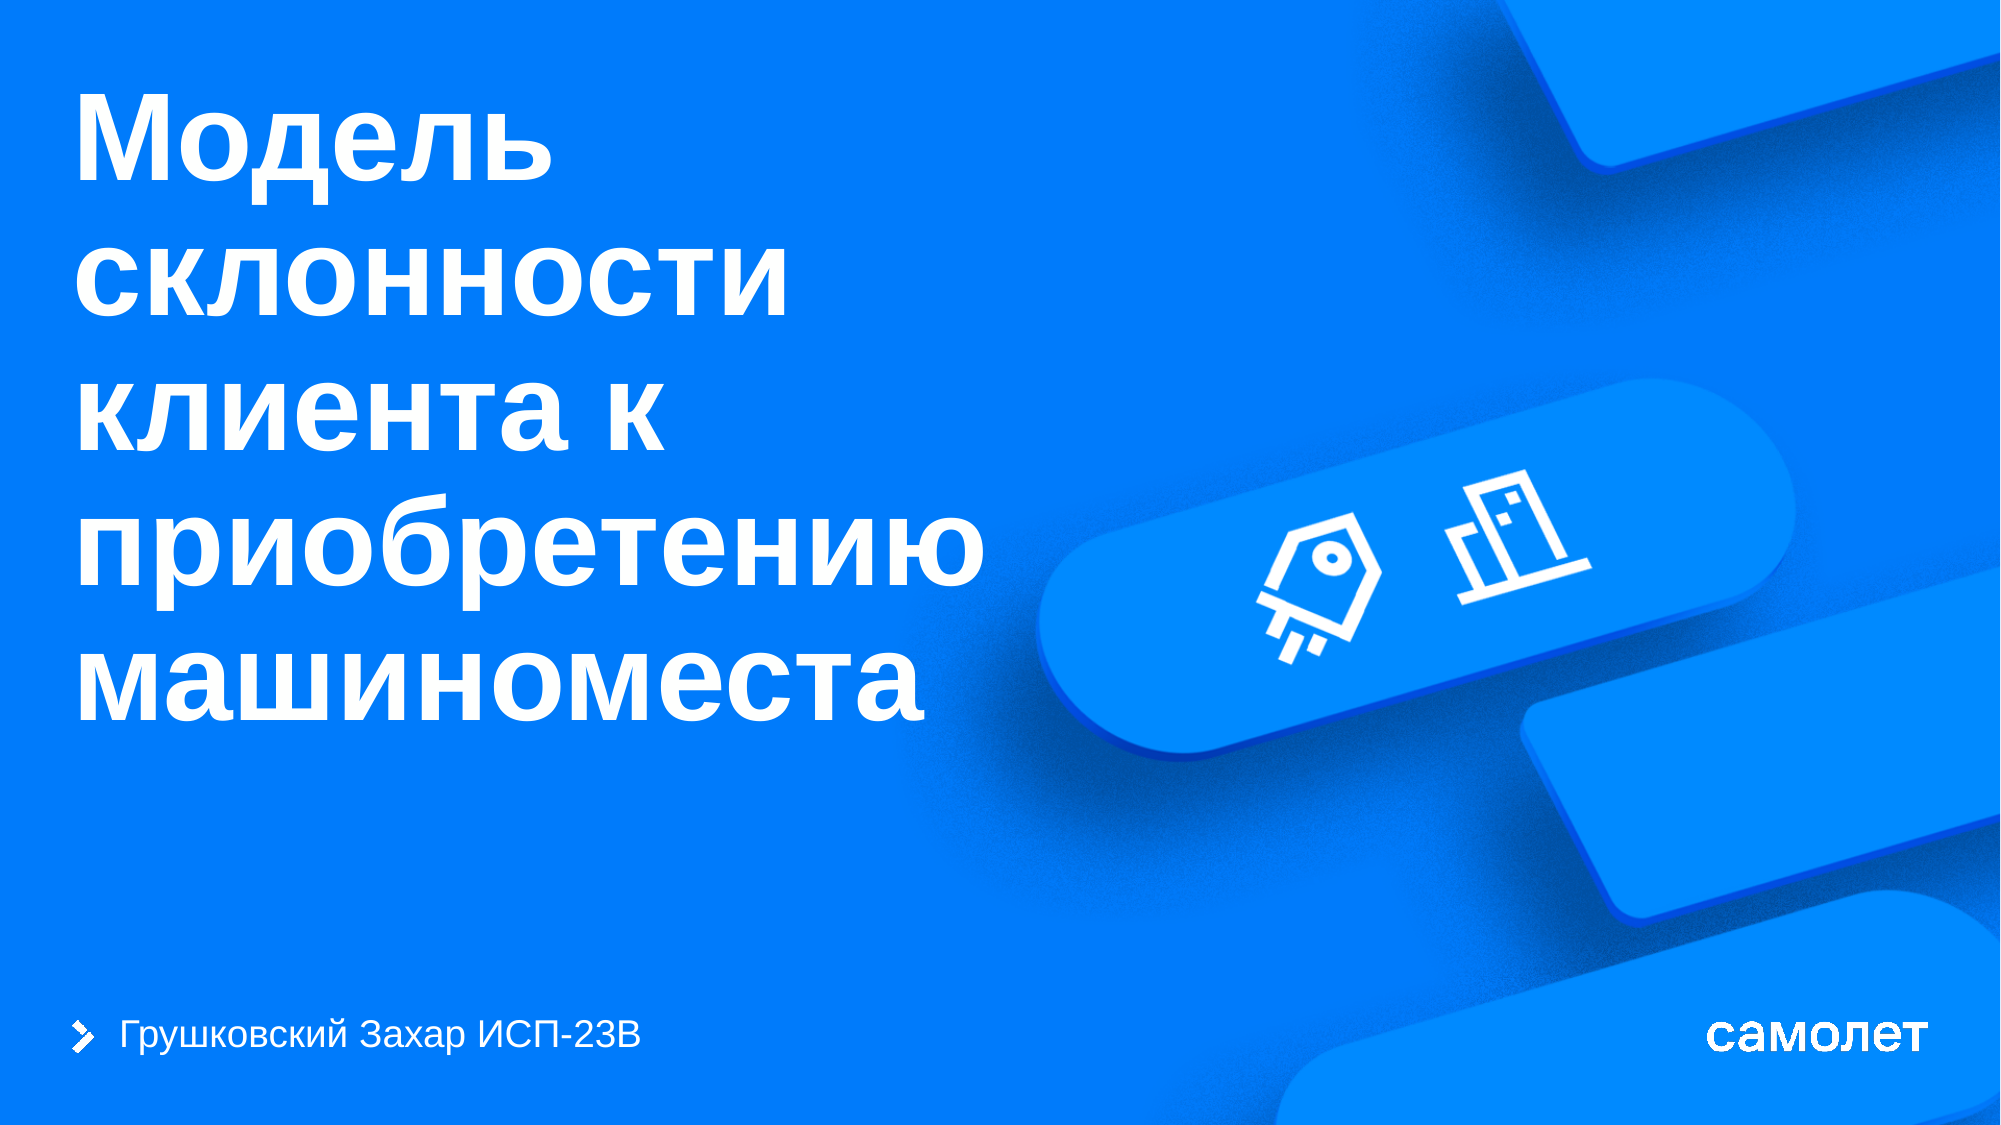

# Модель склонности клиента к приобретению машиноместа
Грушковский Захар ИСП-23В